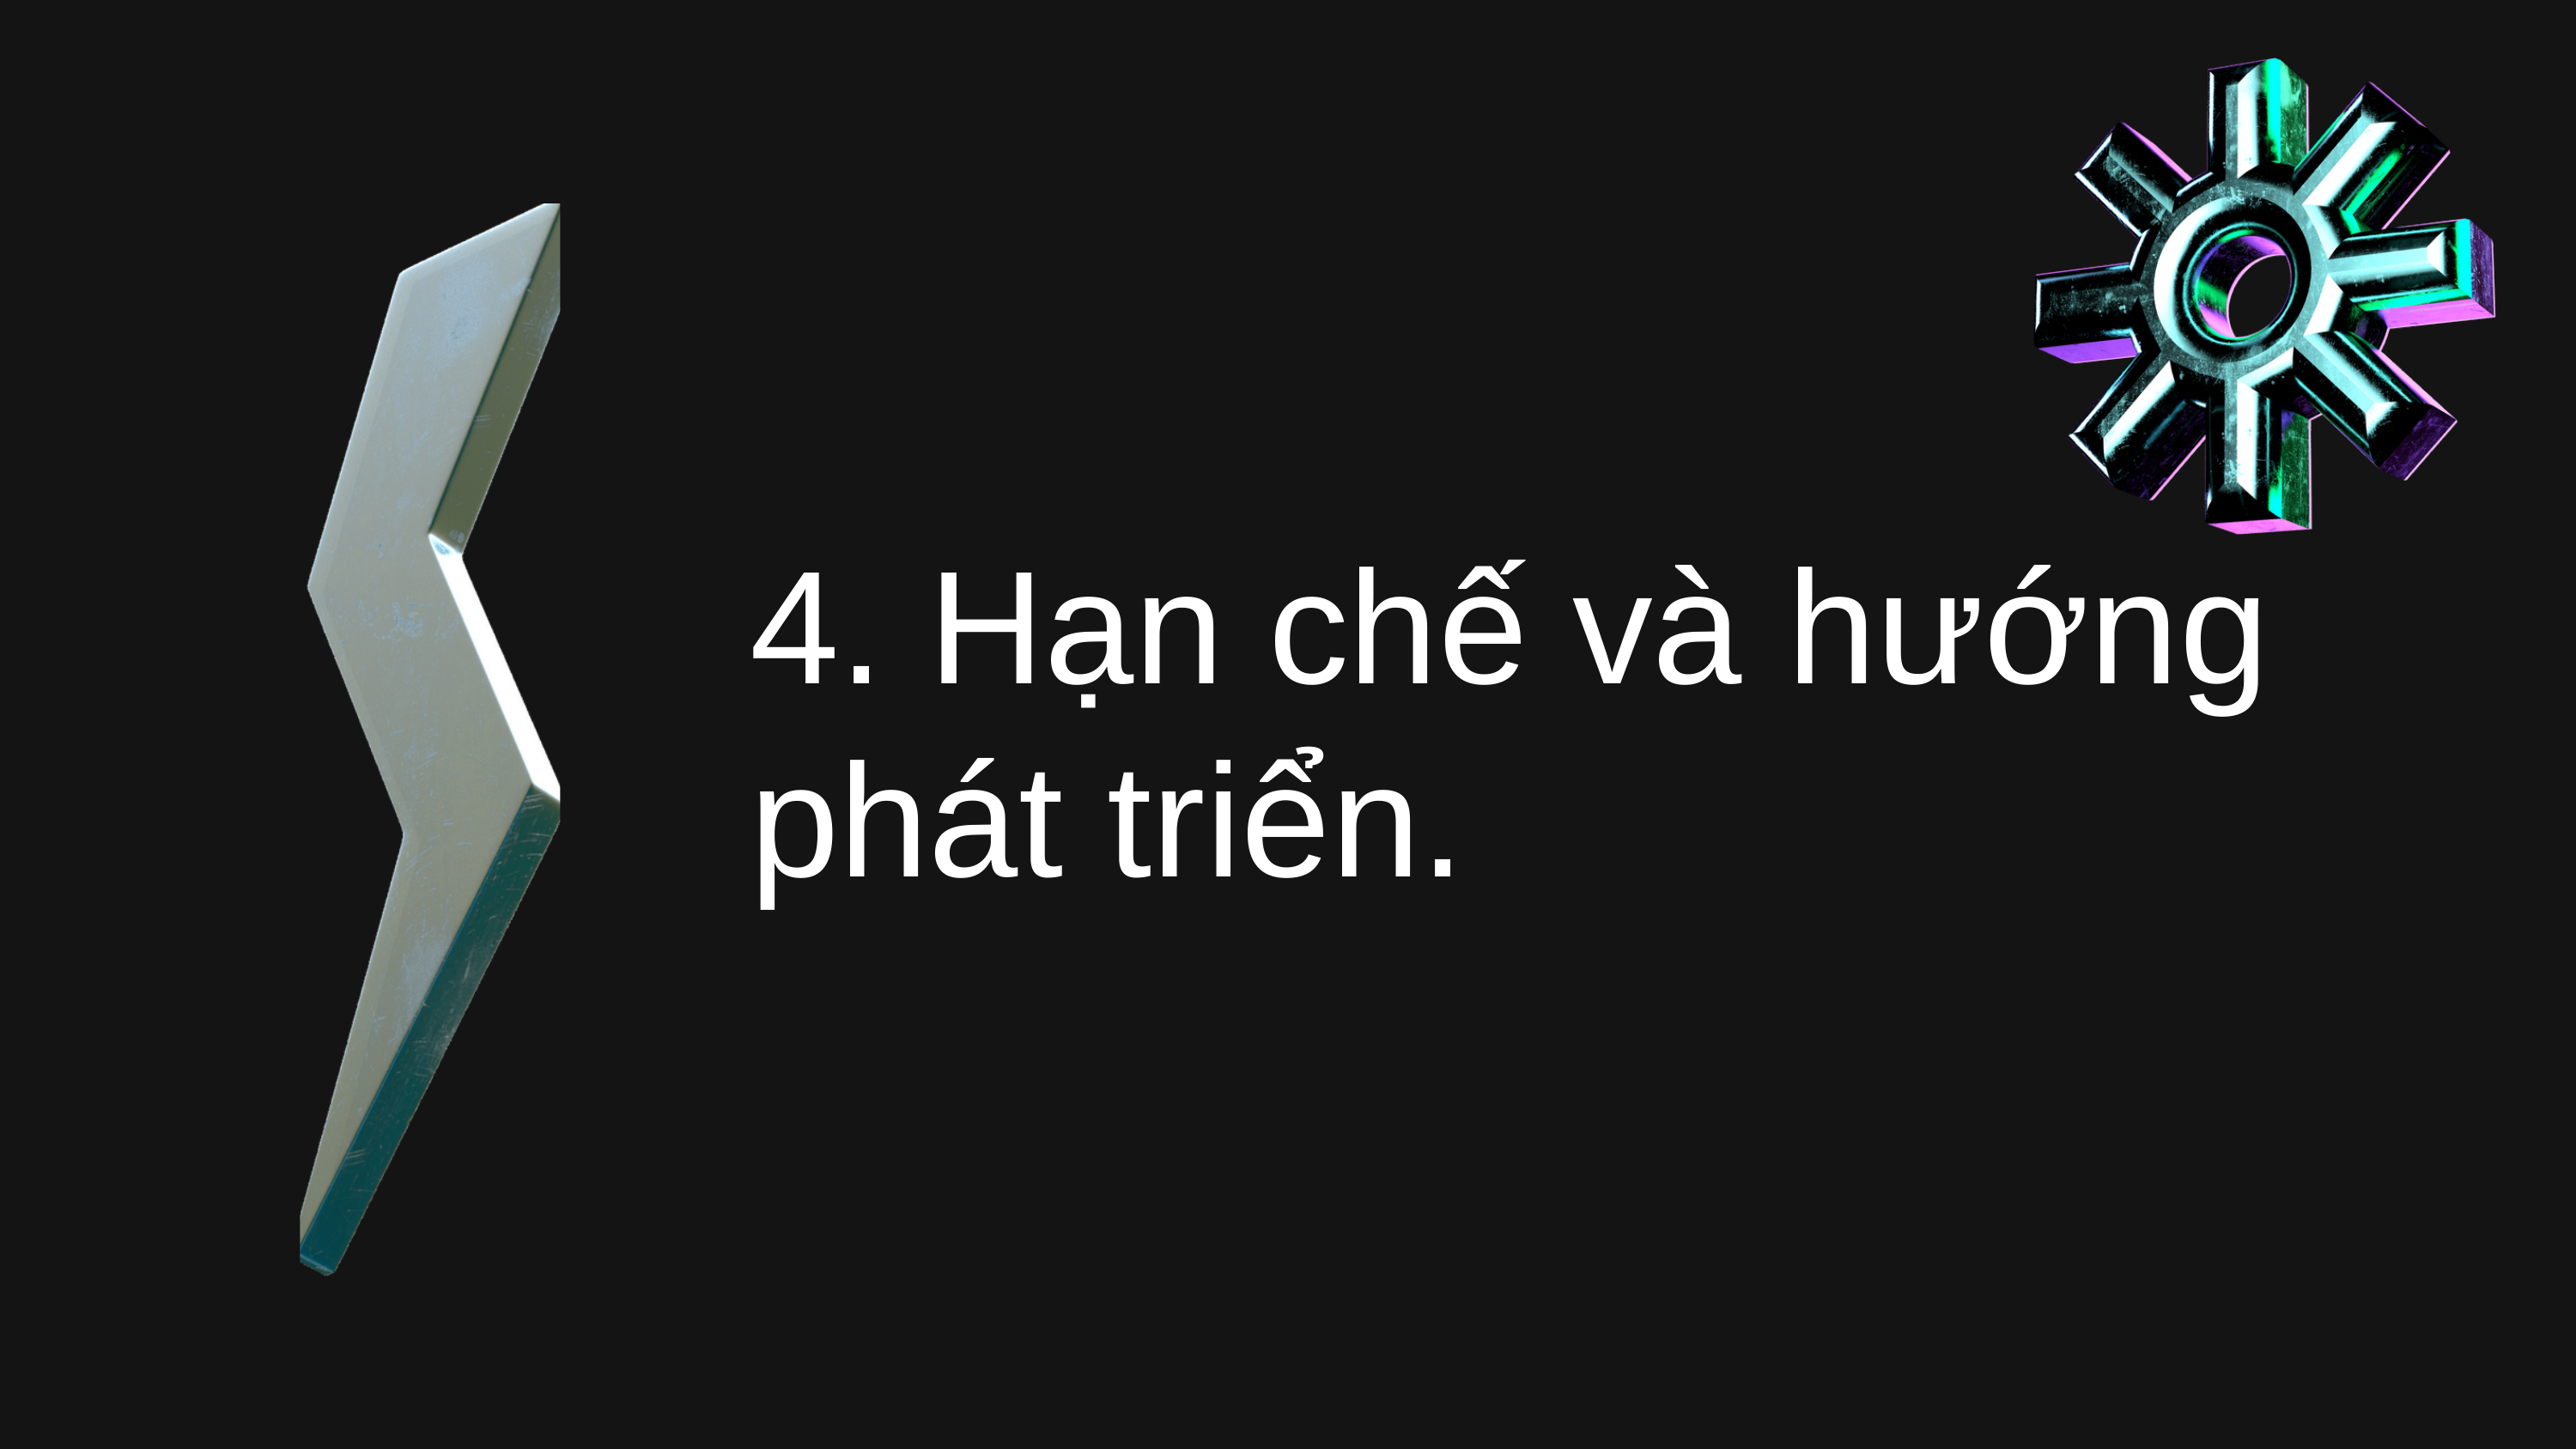

4. Hạn chế và hướng phát triển.